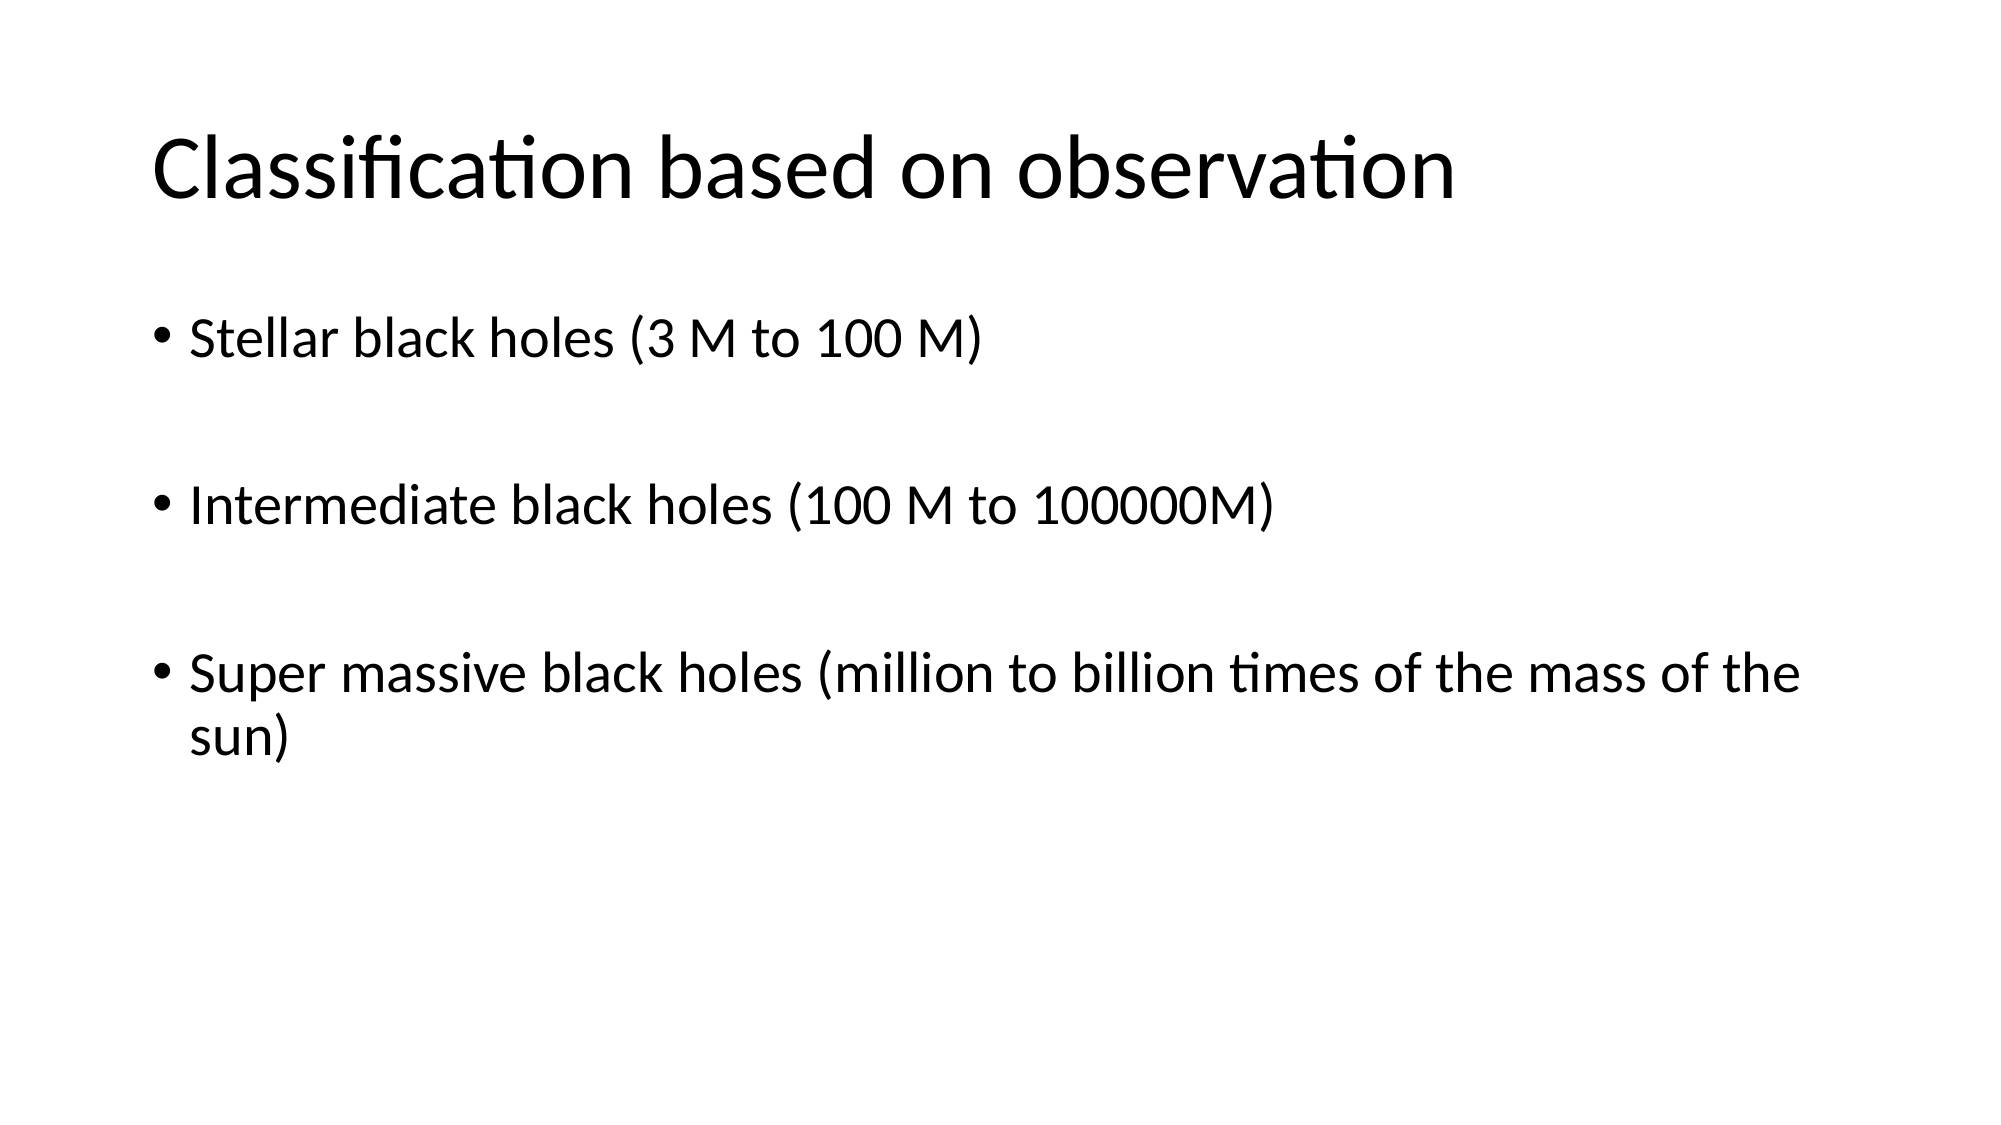

# Classification based on observation
Stellar black holes (3 M to 100 M)

Intermediate black holes (100 M to 100000M)

Super massive black holes (million to billion times of the mass of the sun)